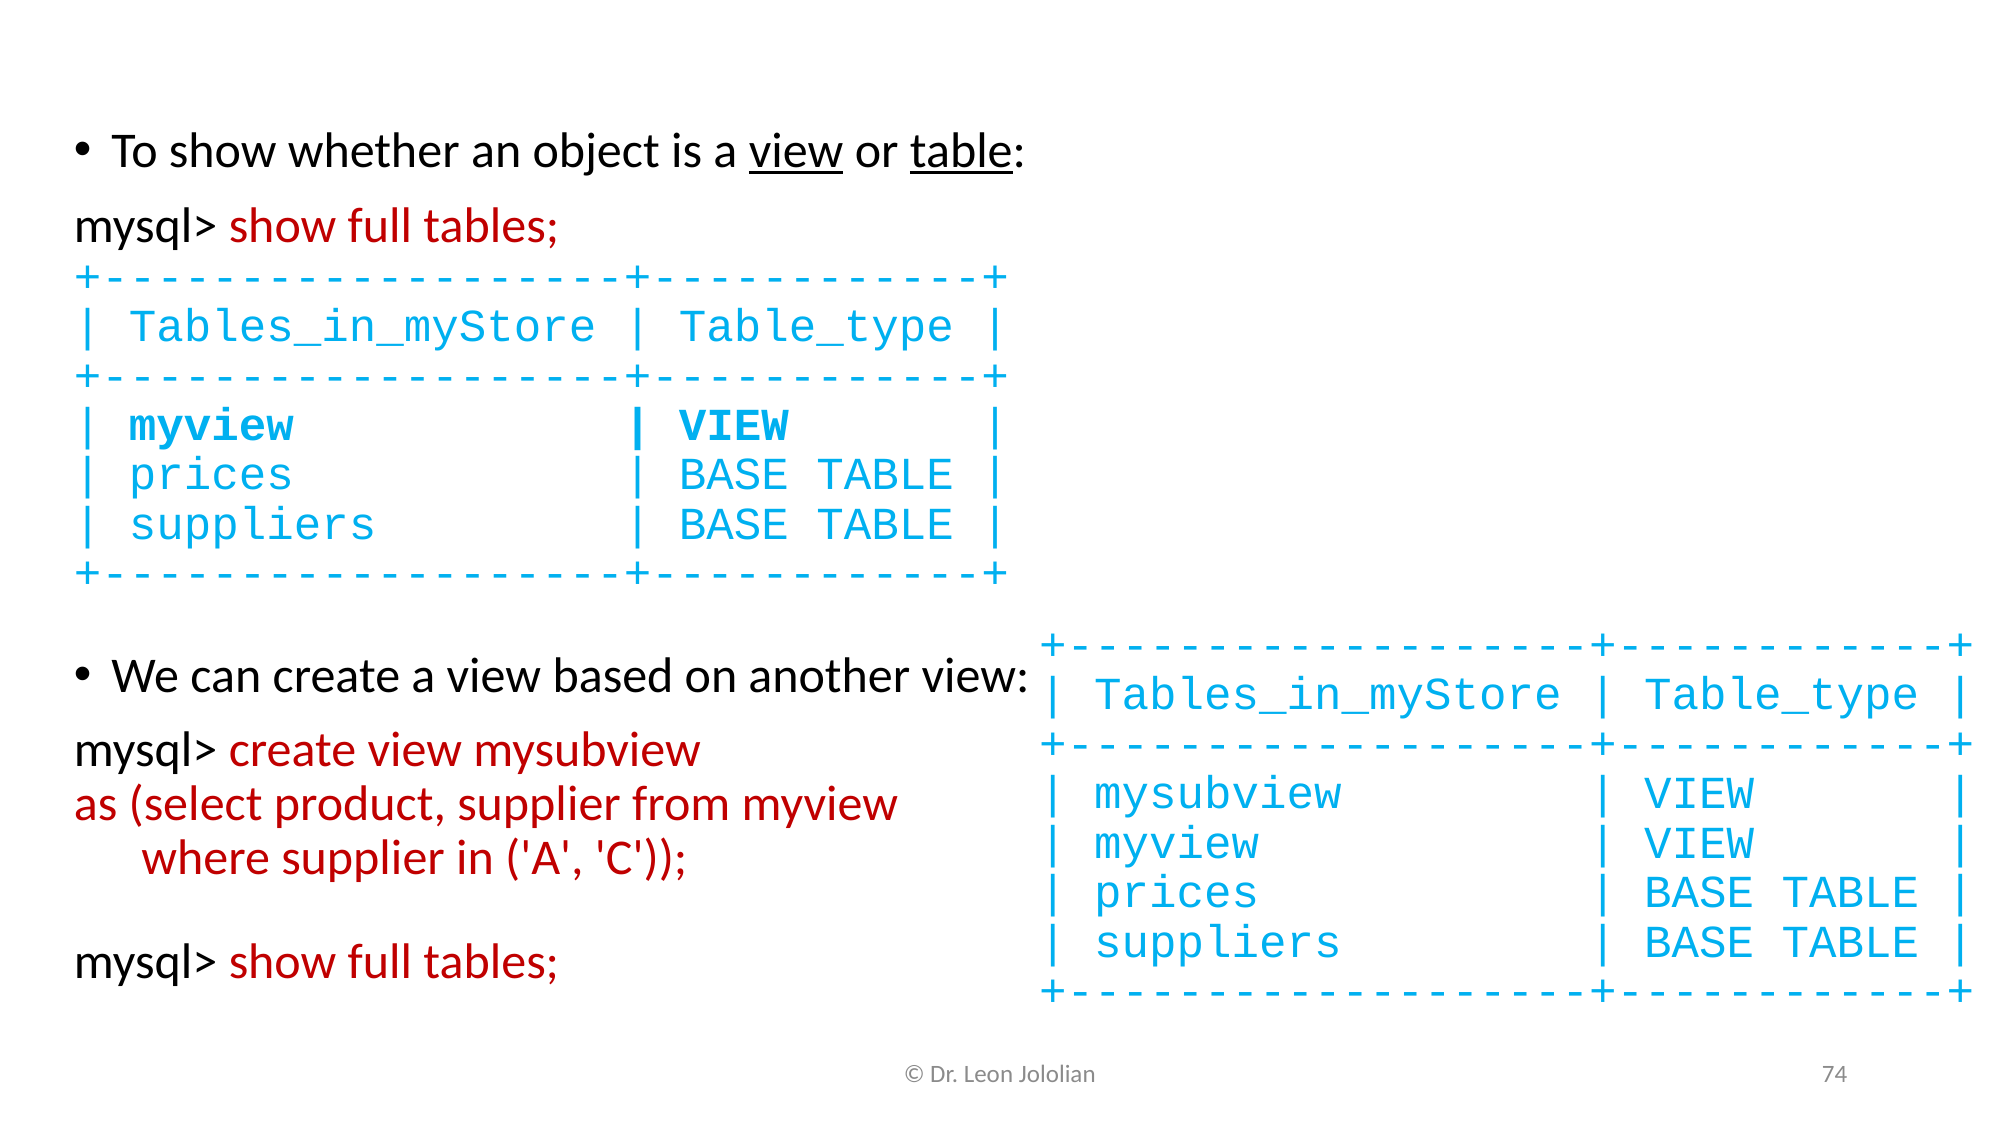

To show whether an object is a view or table:
mysql> show full tables;
+-------------------+------------+
| Tables_in_myStore | Table_type |
+-------------------+------------+
| myview            | VIEW       |
| prices            | BASE TABLE |
| suppliers         | BASE TABLE |
+-------------------+------------+
We can create a view based on another view:
mysql> create view mysubview
as (select product, supplier from myview
      where supplier in ('A', 'C'));
mysql> show full tables;
+-------------------+------------+
| Tables_in_myStore | Table_type |
+-------------------+------------+
| mysubview         | VIEW       |
| myview            | VIEW       |
| prices            | BASE TABLE |
| suppliers         | BASE TABLE |
+-------------------+------------+
© Dr. Leon Jololian
74